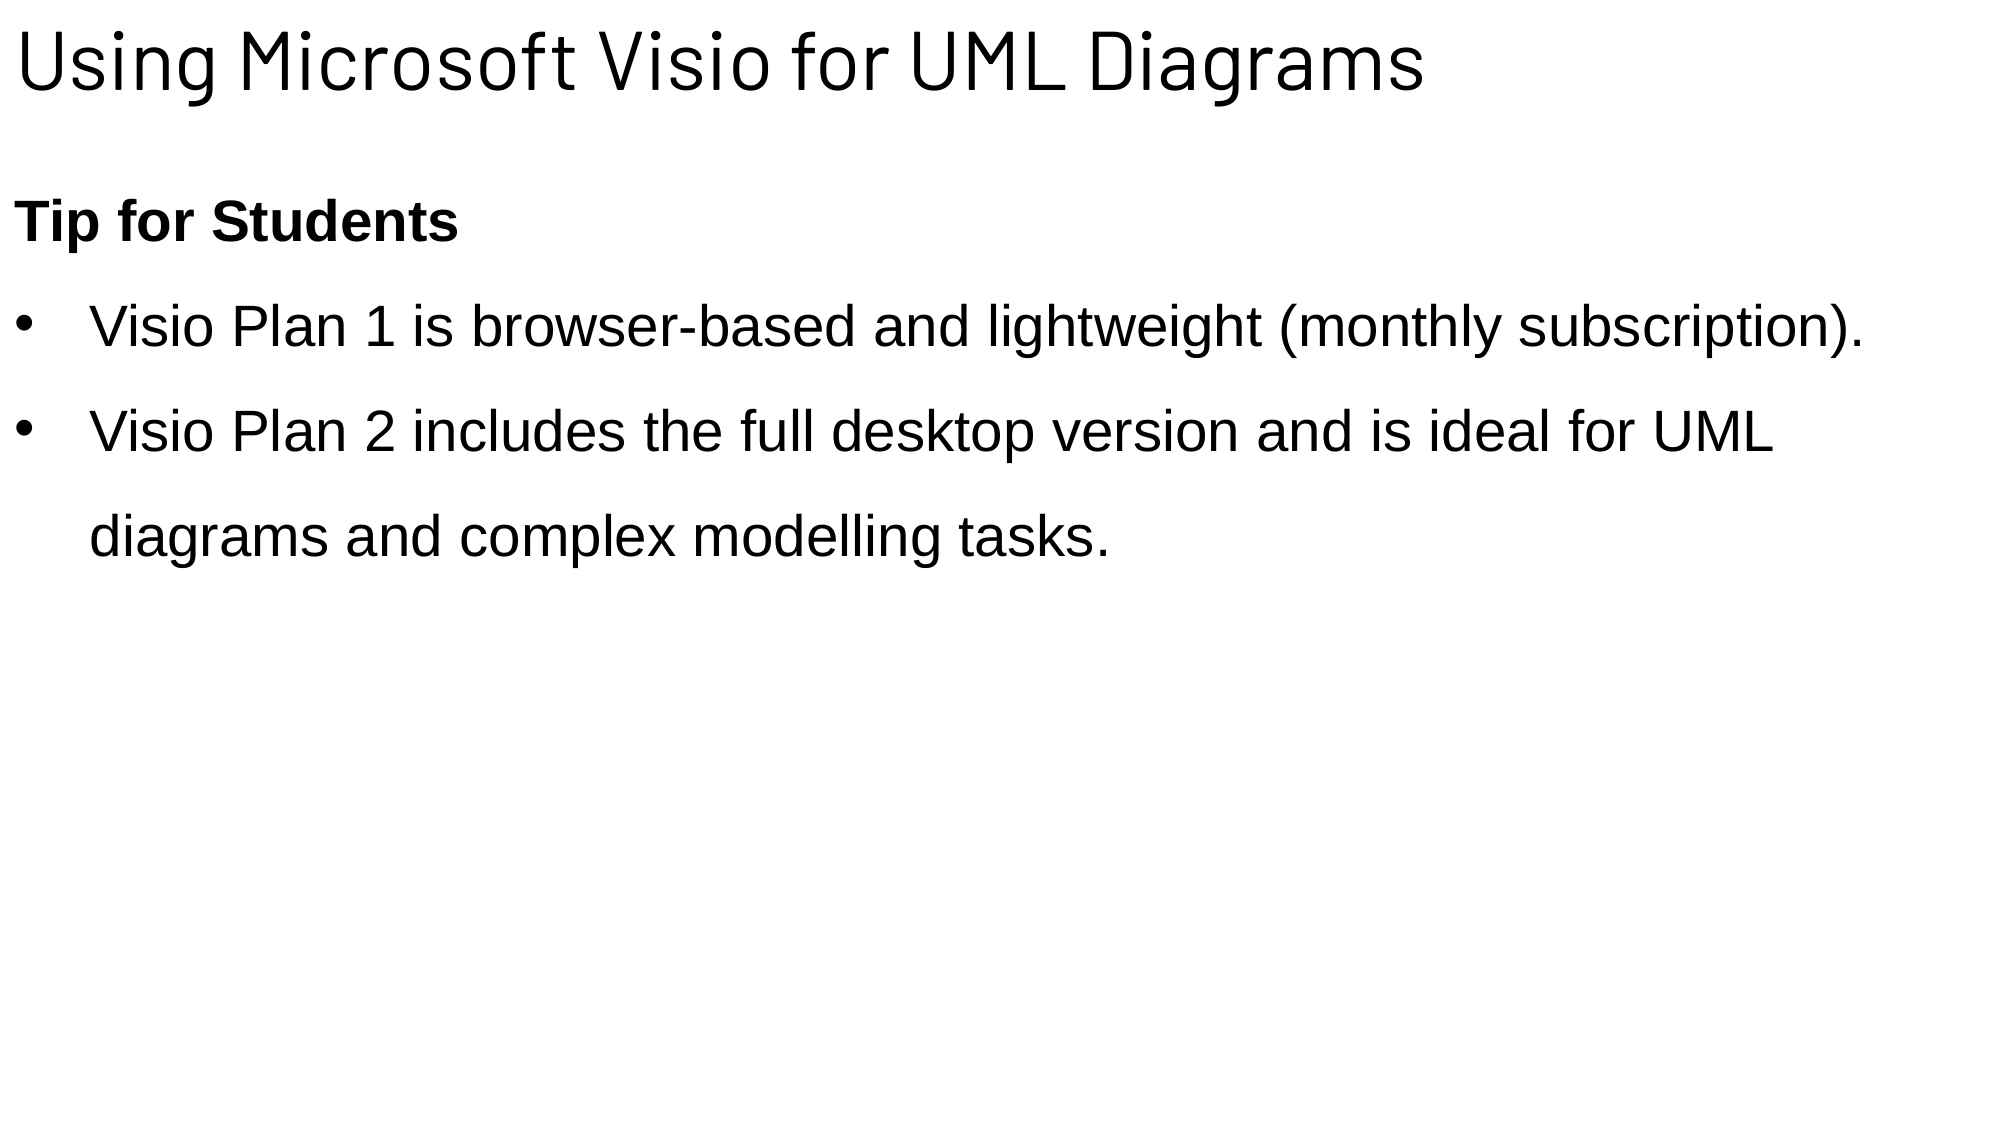

# Using Microsoft Visio for UML Diagrams
Tip for Students
Visio Plan 1 is browser-based and lightweight (monthly subscription).
Visio Plan 2 includes the full desktop version and is ideal for UML diagrams and complex modelling tasks.